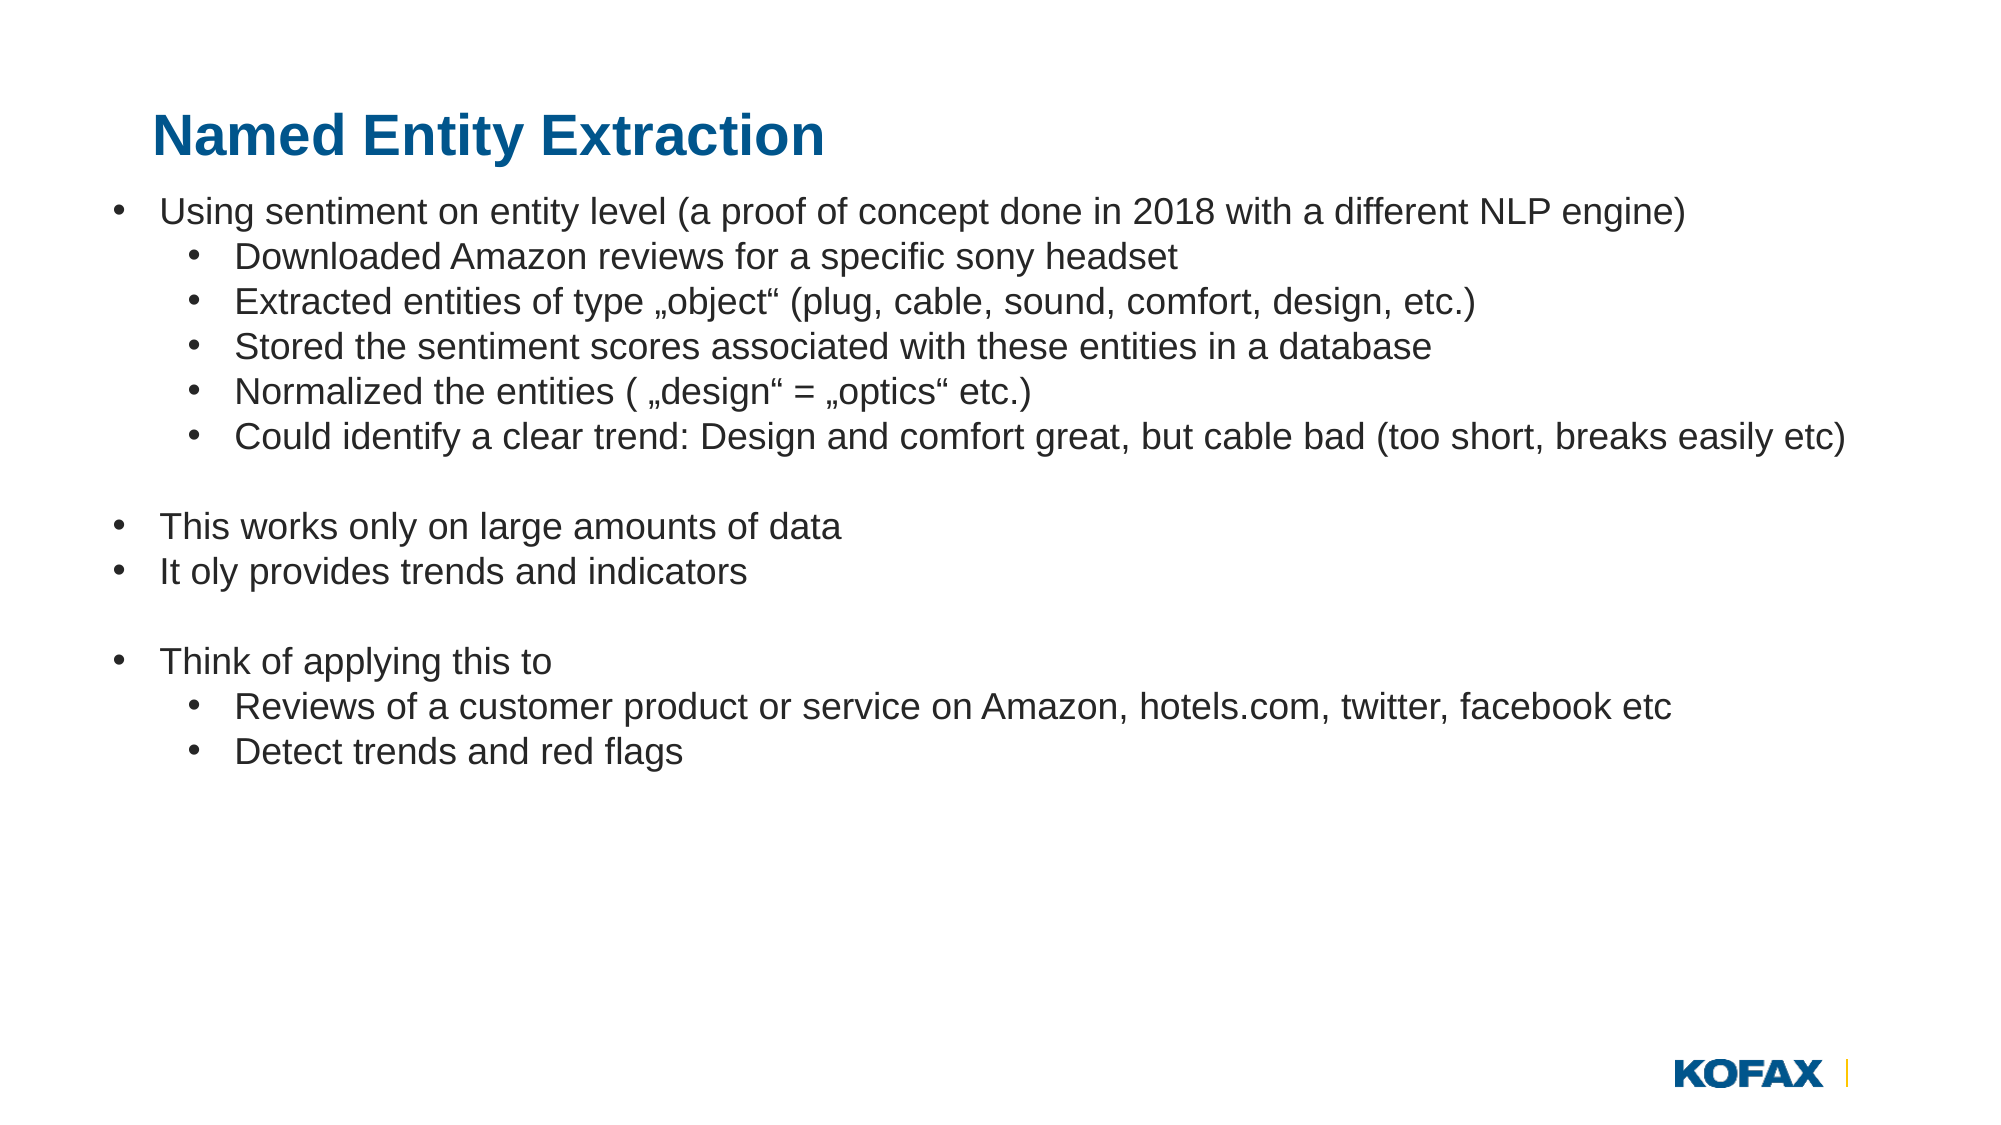

# Named Entity Extraction
Using sentiment on entity level (a proof of concept done in 2018 with a different NLP engine)
Downloaded Amazon reviews for a specific sony headset
Extracted entities of type „object“ (plug, cable, sound, comfort, design, etc.)
Stored the sentiment scores associated with these entities in a database
Normalized the entities ( „design“ = „optics“ etc.)
Could identify a clear trend: Design and comfort great, but cable bad (too short, breaks easily etc)

This works only on large amounts of data
It oly provides trends and indicators

Think of applying this to
Reviews of a customer product or service on Amazon, hotels.com, twitter, facebook etc
Detect trends and red flags